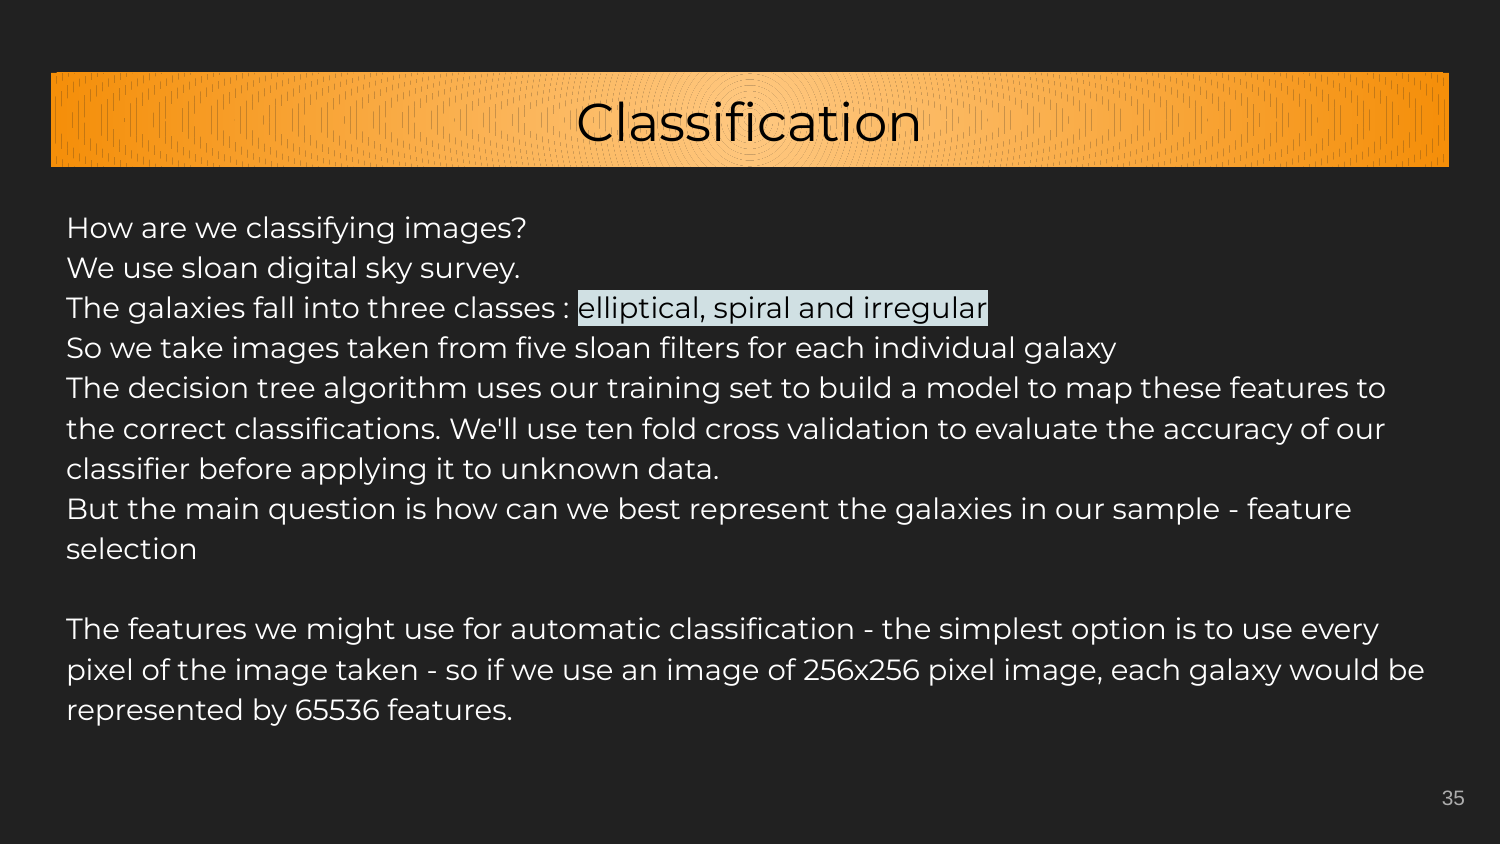

# Classification
How are we classifying images?
We use sloan digital sky survey.
The galaxies fall into three classes : elliptical, spiral and irregular
So we take images taken from five sloan filters for each individual galaxy
The decision tree algorithm uses our training set to build a model to map these features to the correct classifications. We'll use ten fold cross validation to evaluate the accuracy of our classifier before applying it to unknown data.
But the main question is how can we best represent the galaxies in our sample - feature selection

The features we might use for automatic classification - the simplest option is to use every pixel of the image taken - so if we use an image of 256x256 pixel image, each galaxy would be represented by 65536 features.

35